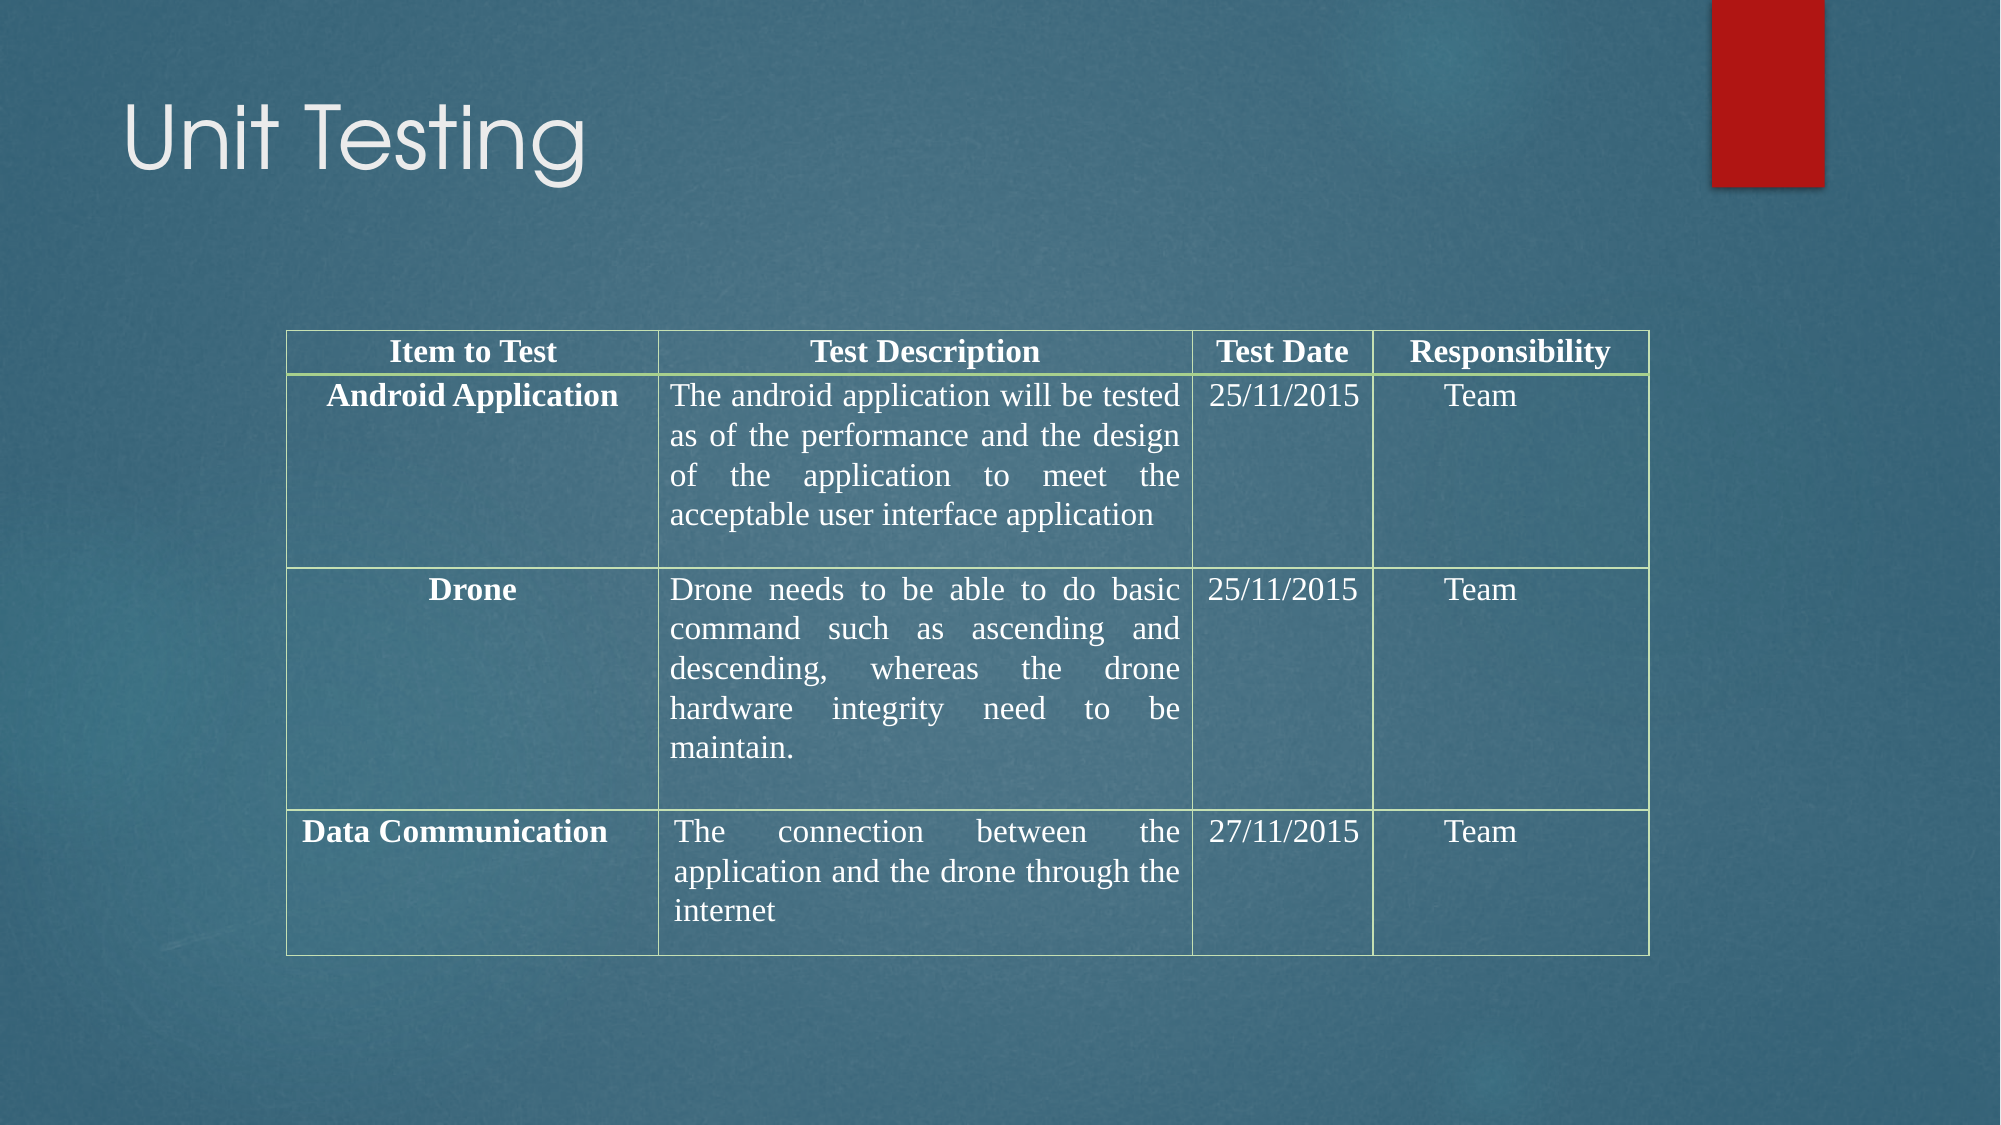

# Unit Testing
| Item to Test | Test Description | Test Date | Responsibility |
| --- | --- | --- | --- |
| Android Application | The android application will be tested as of the performance and the design of the application to meet the acceptable user interface application | 25/11/2015 | Team |
| Drone | Drone needs to be able to do basic command such as ascending and descending, whereas the drone hardware integrity need to be maintain. | 25/11/2015 | Team |
| Data Communication | The connection between the application and the drone through the internet | 27/11/2015 | Team |